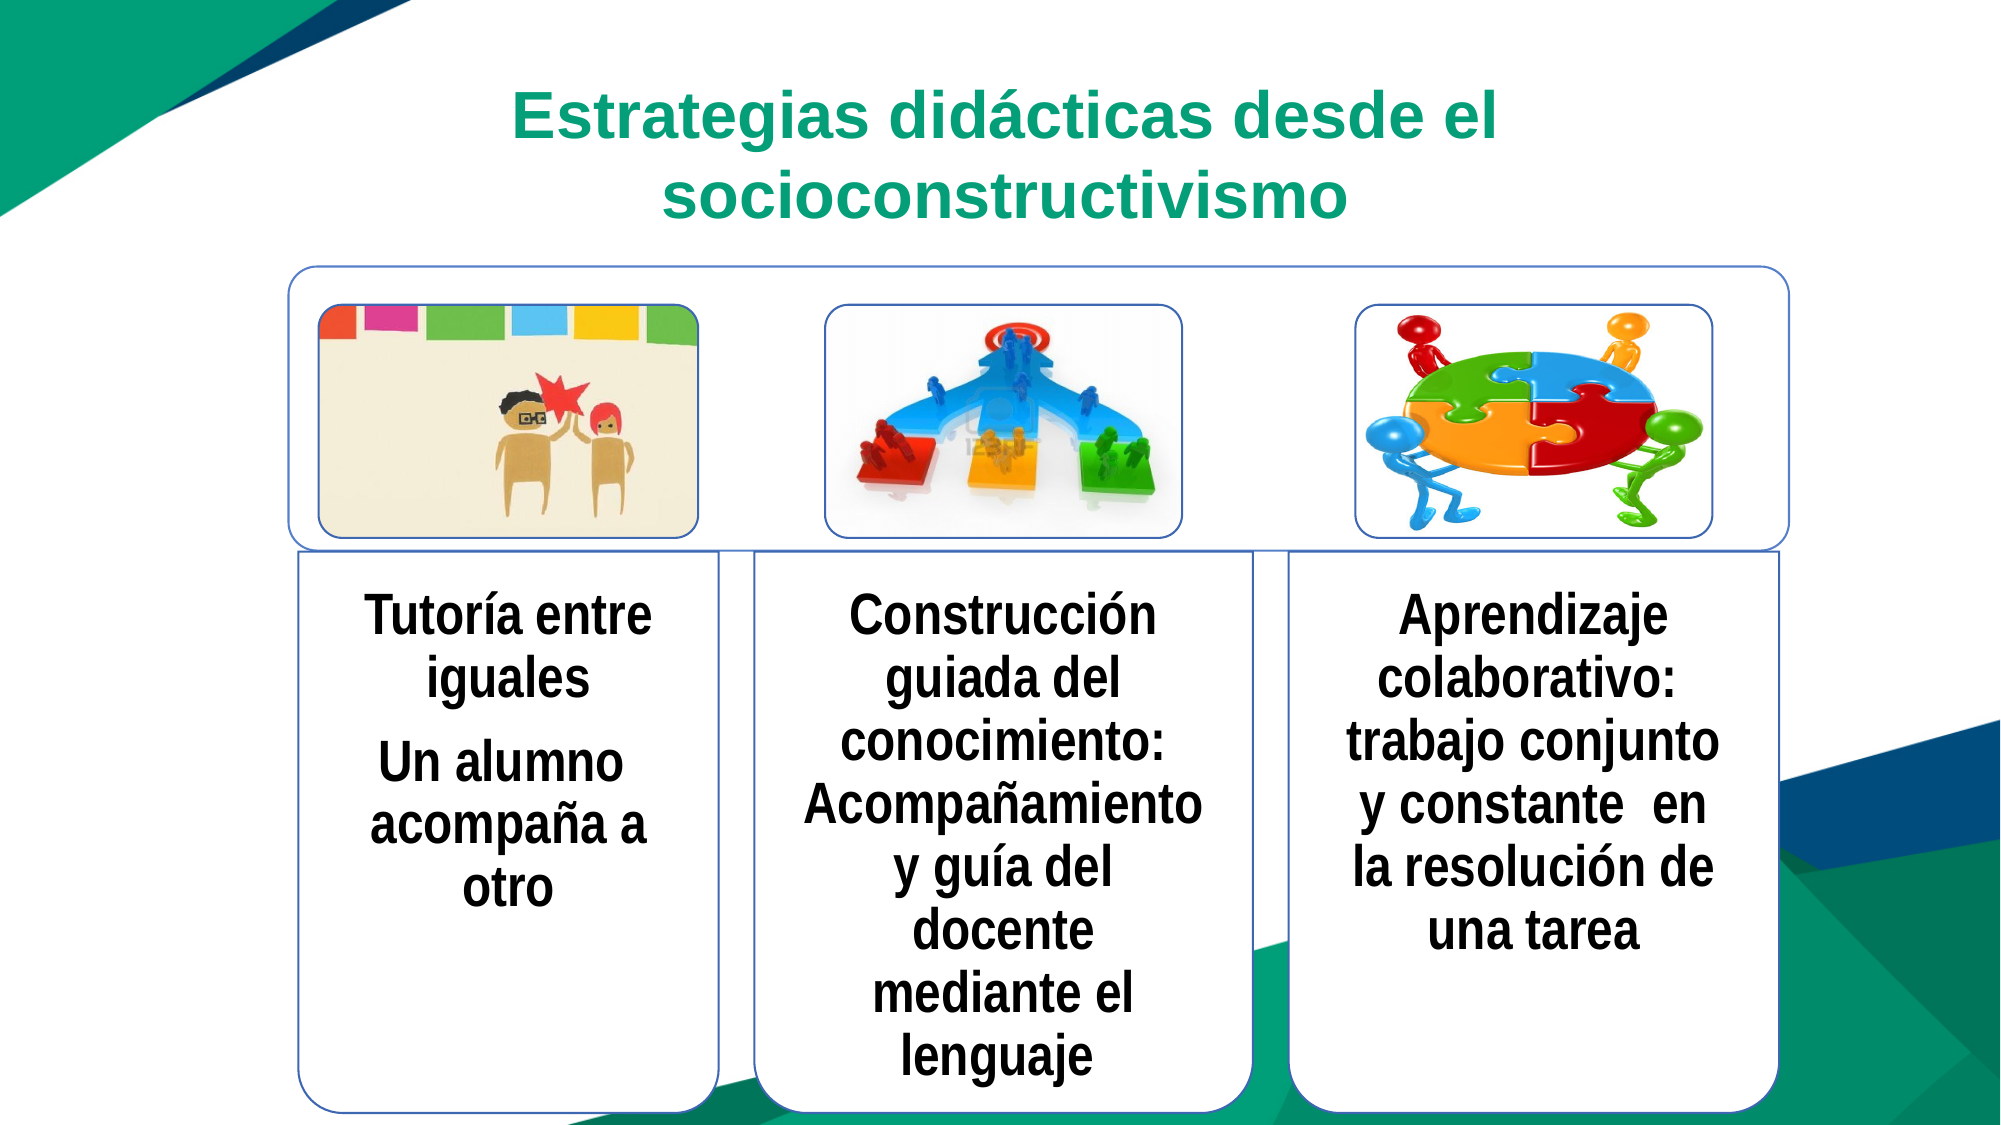

Estrategias didácticas desde el socioconstructivismo
Tutoría entre iguales
Un alumno  acompaña a otro
Construcción guiada del conocimiento: Acompañamiento y guía del docente mediante el lenguaje
Aprendizaje colaborativo:  trabajo conjunto y constante  en la resolución de una tarea